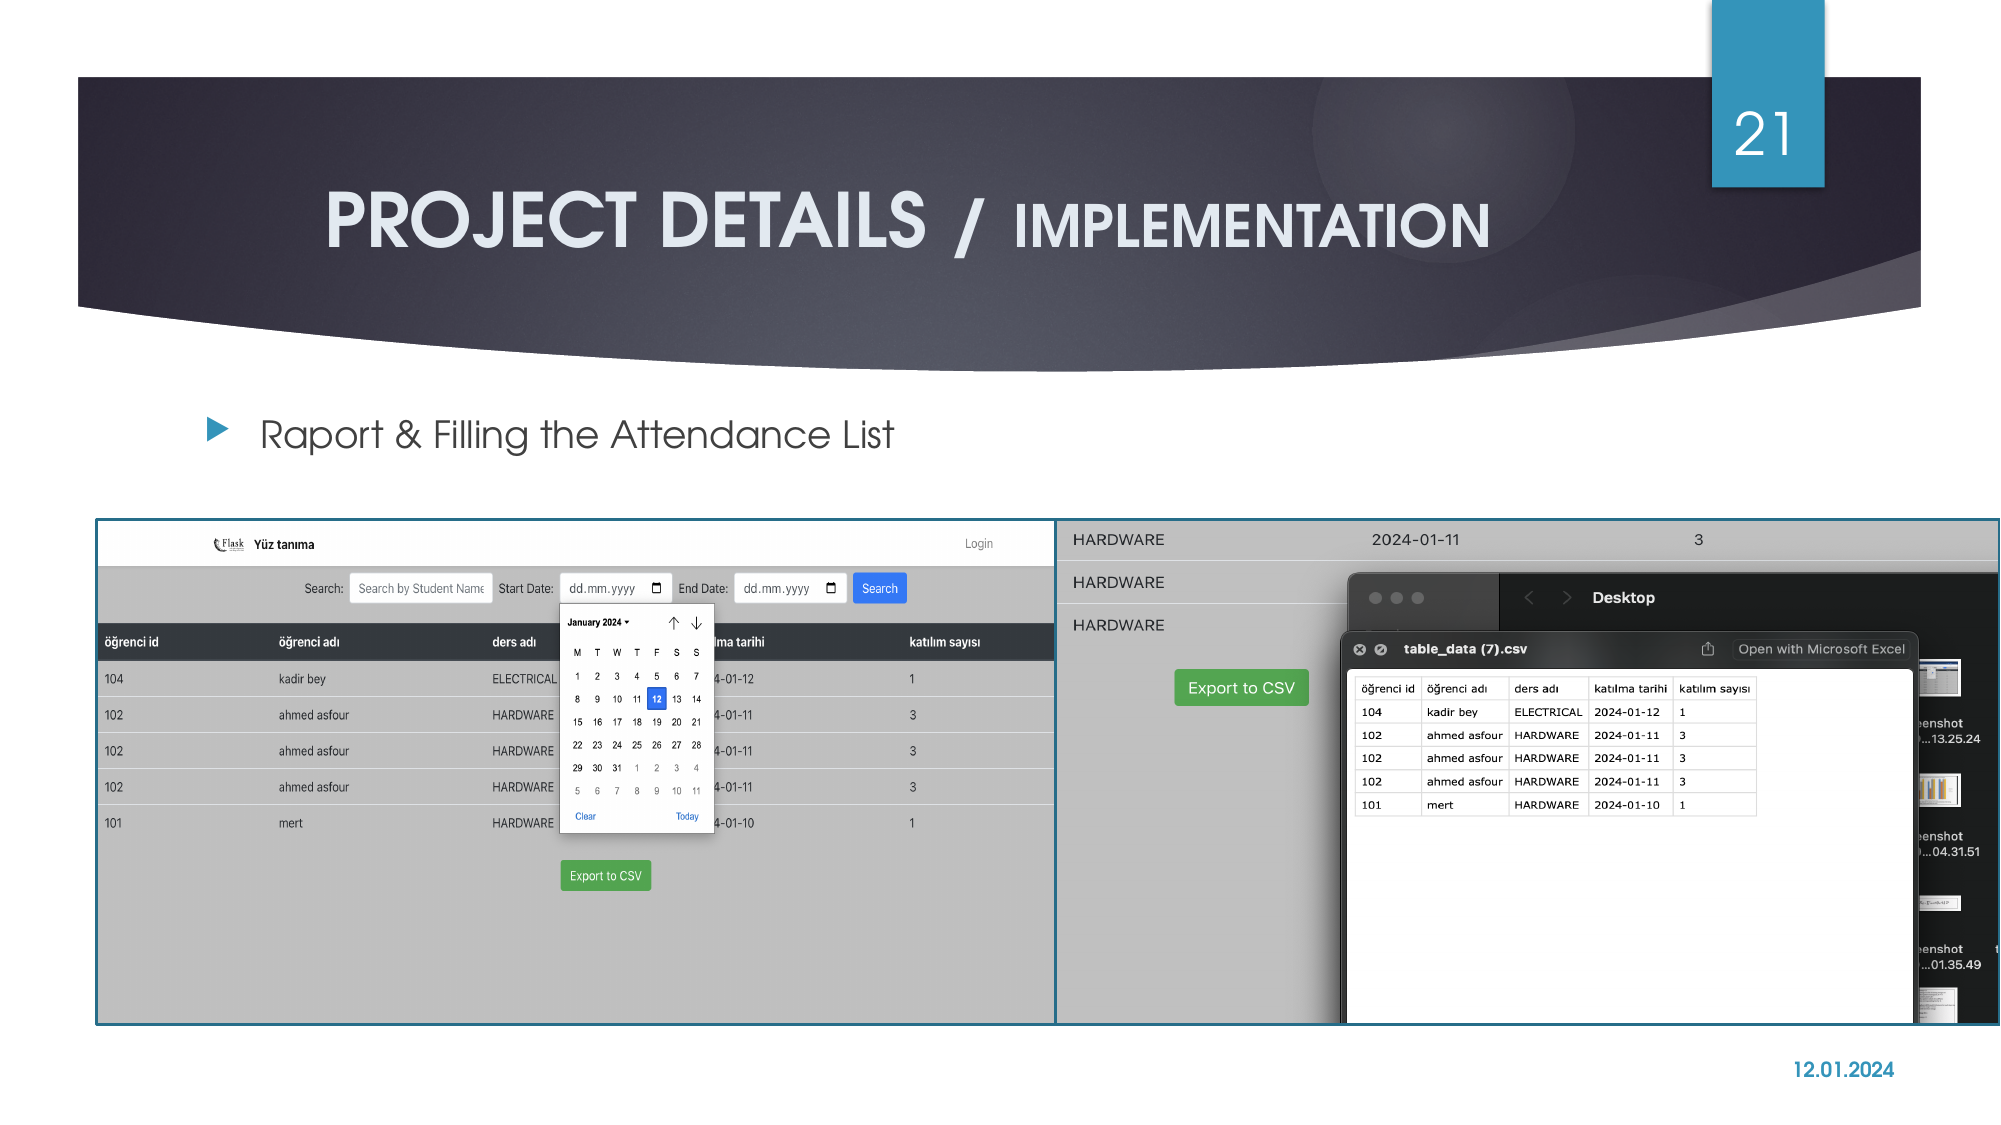

21
# PROJECT DETAILS / IMPLEMENTATION
Raport & Filling the Attendance List

12.01.2024